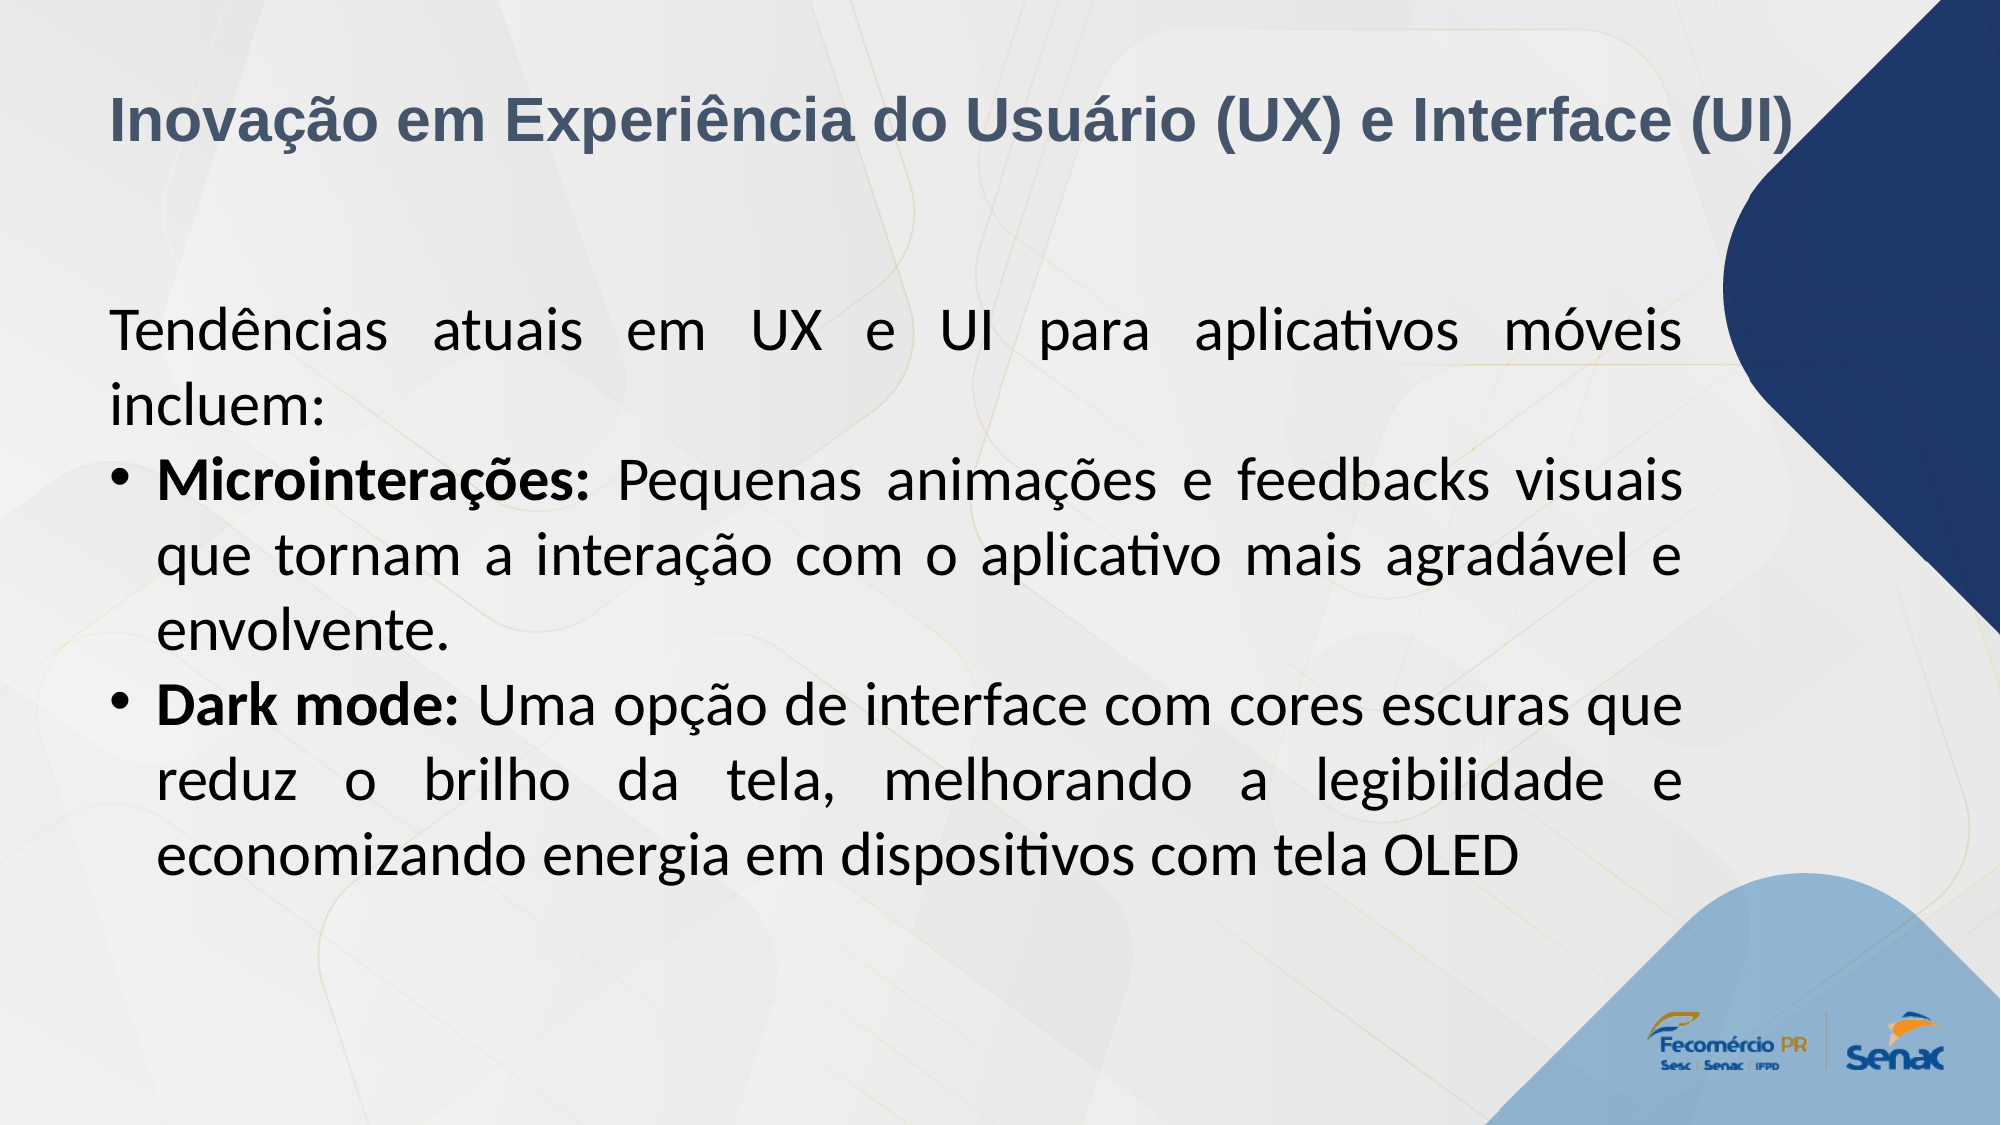

Inovação em Experiência do Usuário (UX) e Interface (UI)

Tendências atuais em UX e UI para aplicativos móveis incluem:
Microinterações: Pequenas animações e feedbacks visuais que tornam a interação com o aplicativo mais agradável e envolvente.
Dark mode: Uma opção de interface com cores escuras que reduz o brilho da tela, melhorando a legibilidade e economizando energia em dispositivos com tela OLED